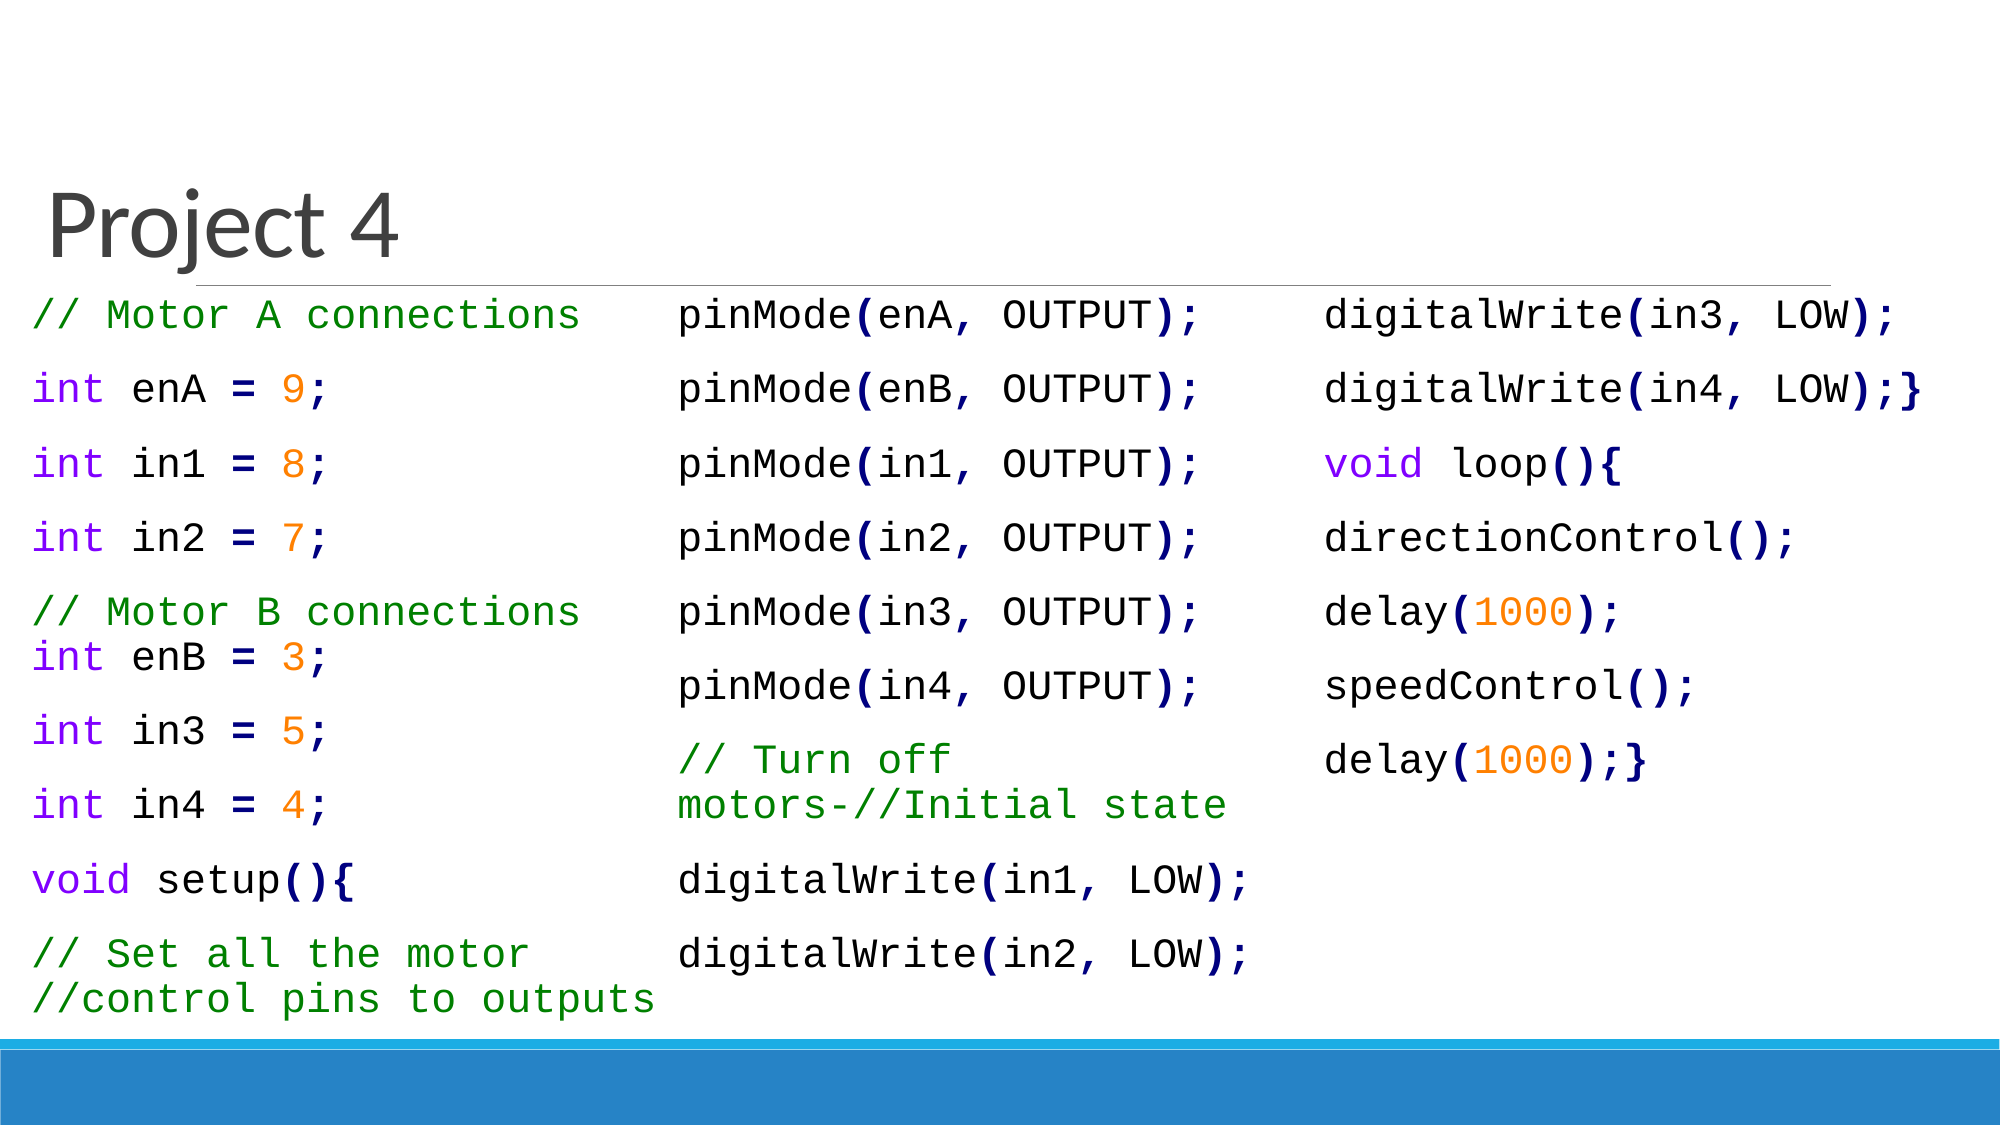

# Project 4
// Motor A connections
int enA = 9;
int in1 = 8;
int in2 = 7;
// Motor B connections int enB = 3;
int in3 = 5;
int in4 = 4;
void setup(){
// Set all the motor //control pins to outputs pinMode(enA, OUTPUT);
pinMode(enB, OUTPUT);
pinMode(in1, OUTPUT);
pinMode(in2, OUTPUT);
pinMode(in3, OUTPUT);
pinMode(in4, OUTPUT);
// Turn off motors-//Initial state
digitalWrite(in1, LOW);
digitalWrite(in2, LOW);
digitalWrite(in3, LOW);
digitalWrite(in4, LOW);}
void loop(){
directionControl();
delay(1000);
speedControl();
delay(1000);}